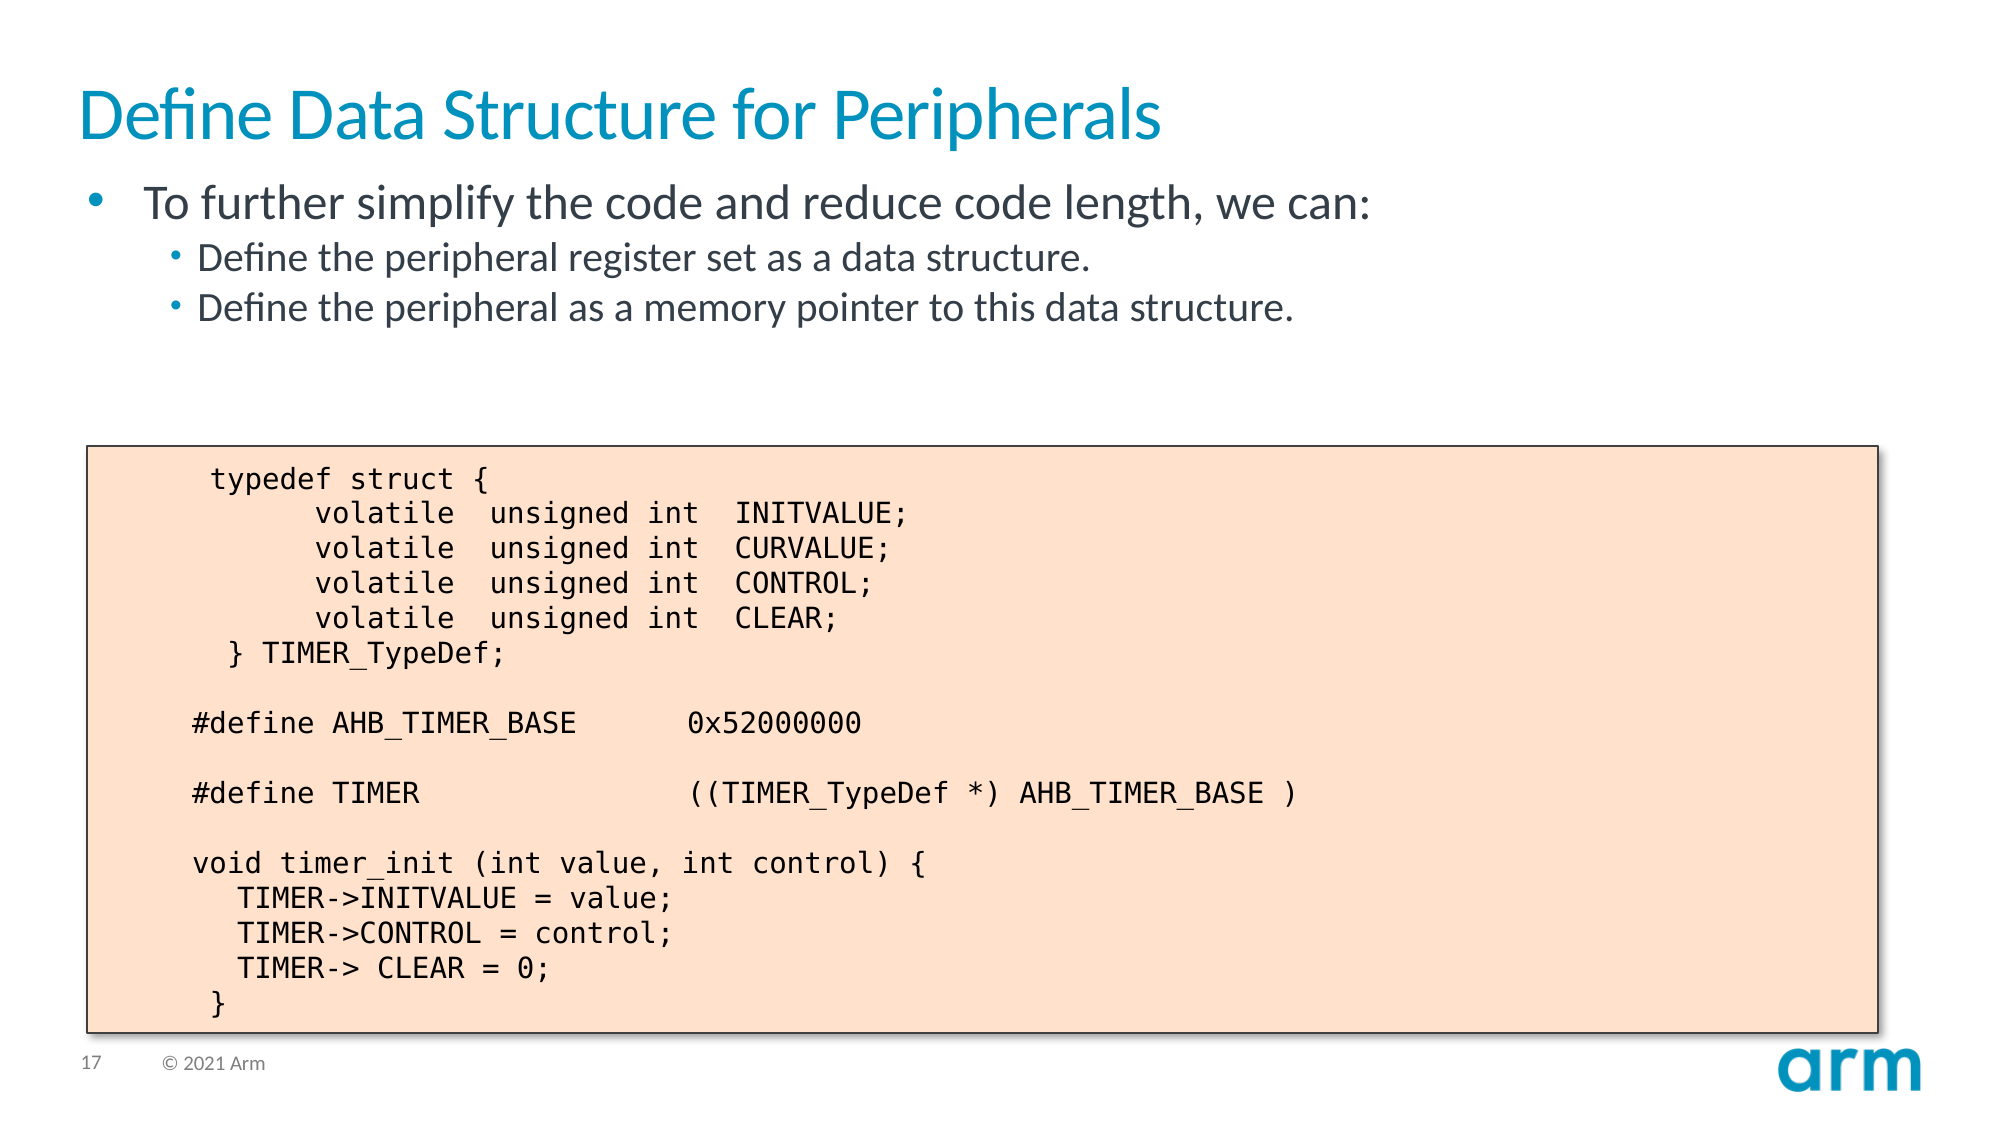

# Define Data Structure for Peripherals
To further simplify the code and reduce code length, we can:
Define the peripheral register set as a data structure.
Define the peripheral as a memory pointer to this data structure.

       typedef struct {
             volatile  unsigned int  INITVALUE;
             volatile  unsigned int  CURVALUE;
             volatile  unsigned int  CONTROL;
             volatile  unsigned int  CLEAR;
        } TIMER_TypeDef;

      #define AHB_TIMER_BASE	0x52000000

      #define TIMER          	((TIMER_TypeDef *) AHB_TIMER_BASE )

      void timer_init (int value, int control) {
	TIMER->INITVALUE = value;
	TIMER->CONTROL = control;
	TIMER-> CLEAR = 0;
       }